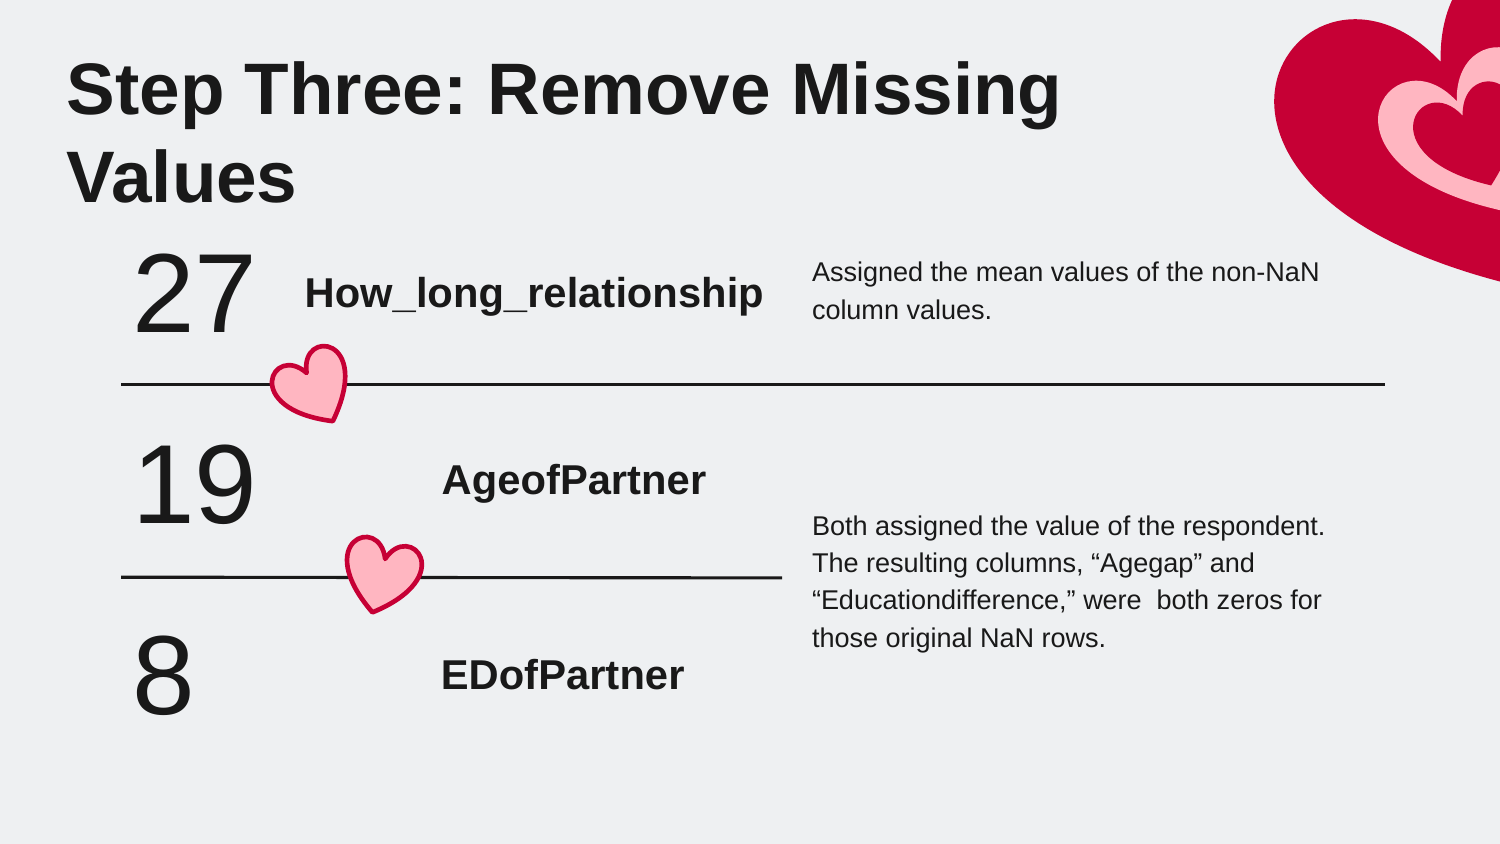

Step Three: Remove Missing Values
27
How_long_relationship
Assigned the mean values of the non-NaN column values.

19
AgeofPartner
Both assigned the value of the respondent. The resulting columns, “Agegap” and “Educationdifference,” were  both zeros for those original NaN rows.

# 8
EDofPartner